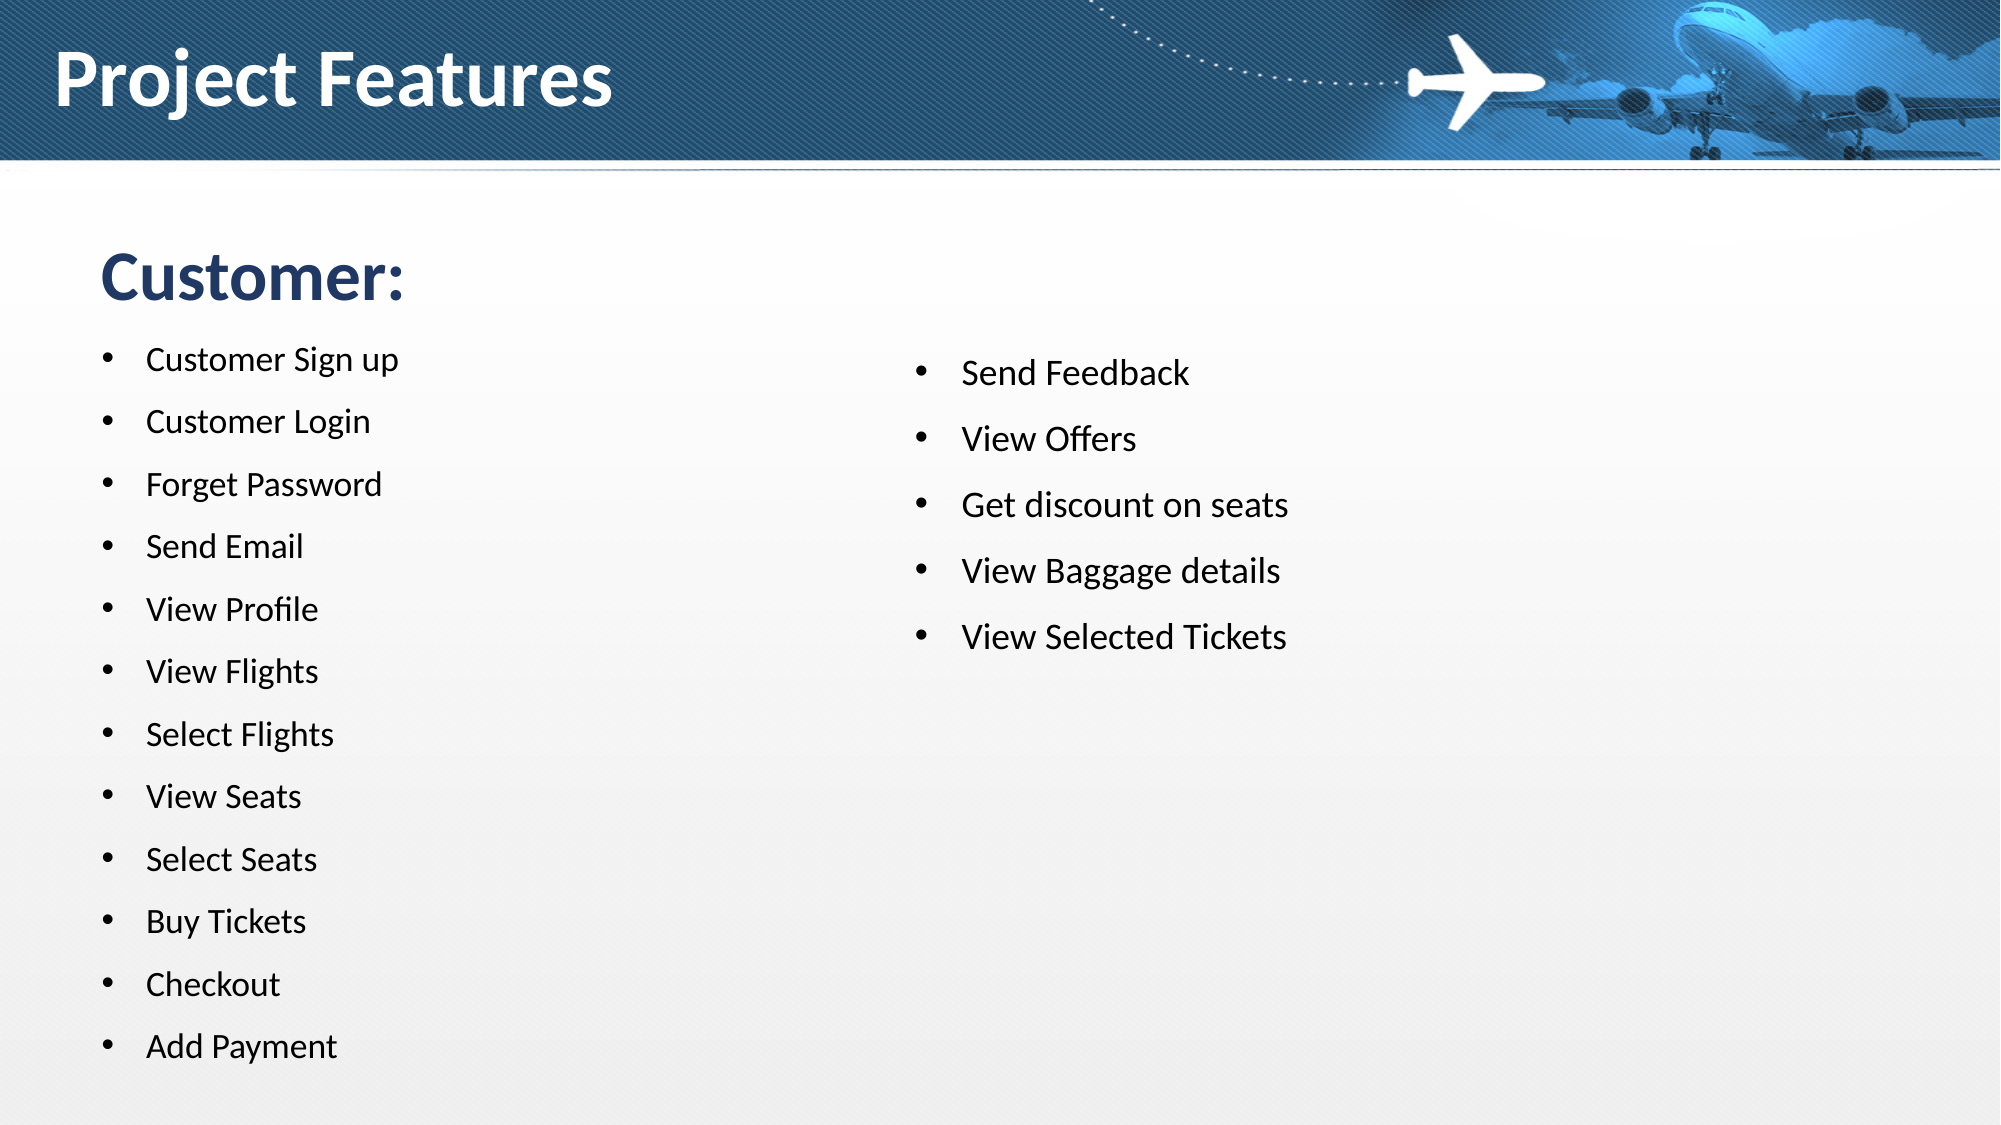

# Project Features

Send Feedback
View Offers
Get discount on seats
View Baggage details
View Selected Tickets

Customer:
Customer Sign up
Customer Login
Forget Password
Send Email
View Profile
View Flights
Select Flights
View Seats
Select Seats
Buy Tickets
Checkout
Add Payment